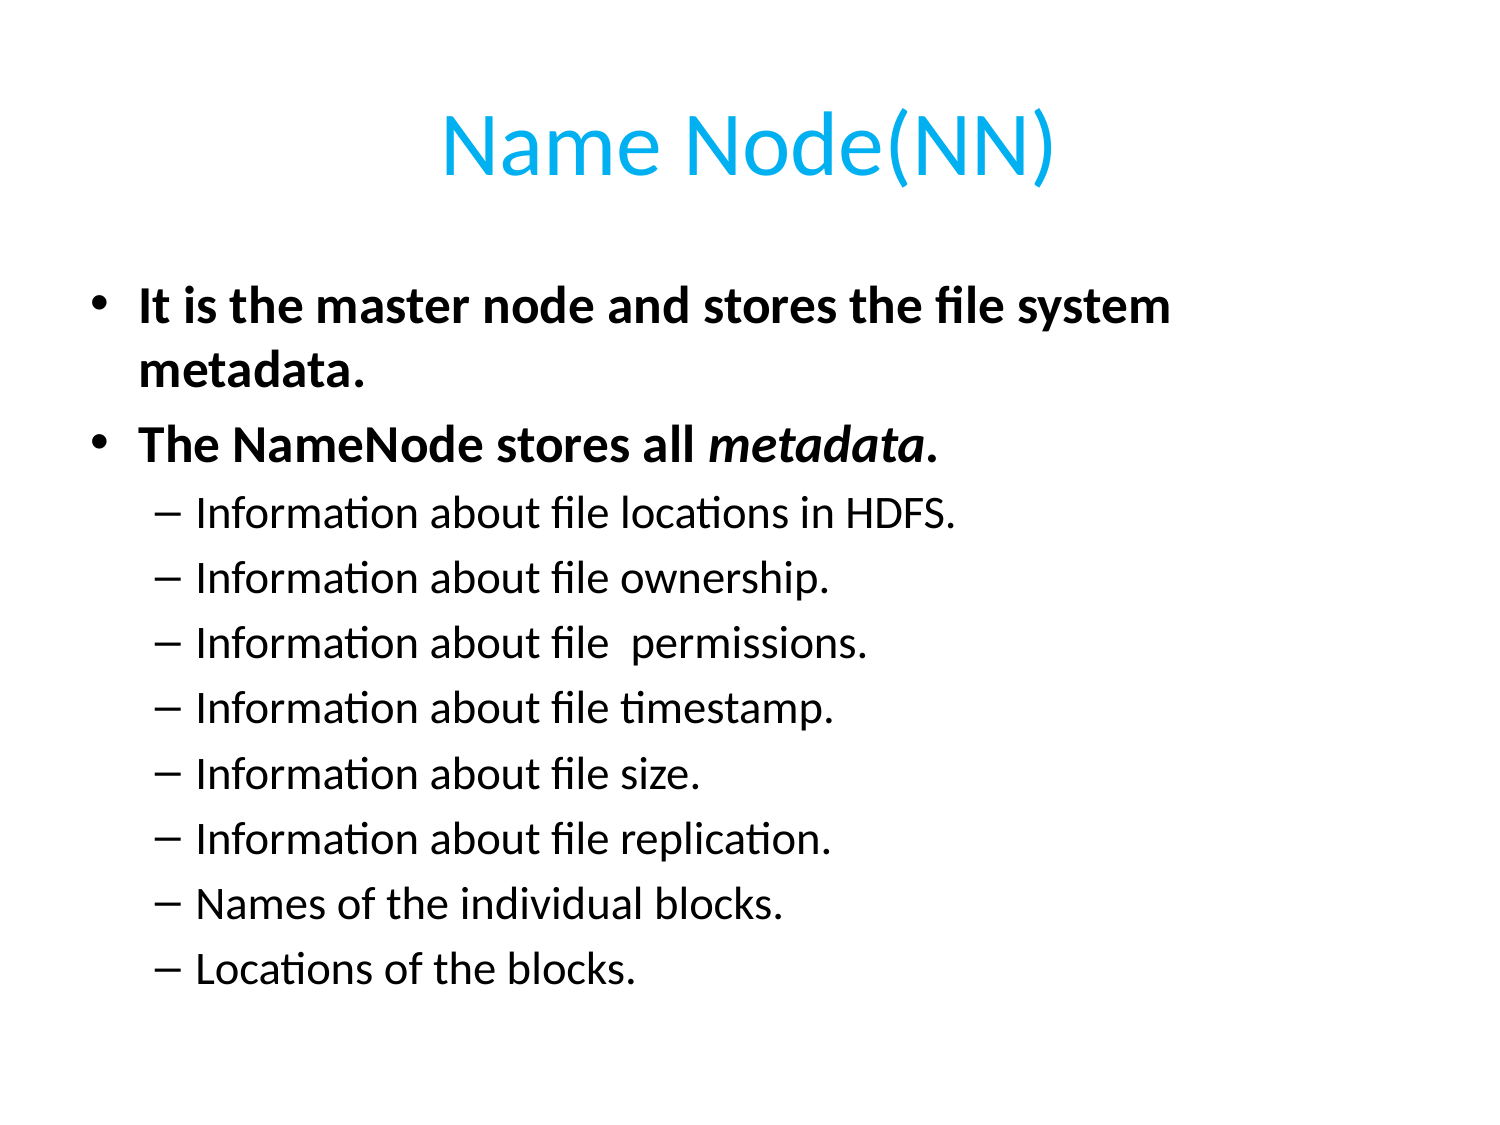

# Name Node(NN)
It is the master node and stores the file system metadata.
The NameNode stores all metadata.
Information about file locations in HDFS.
Information about file ownership.
Information about file  permissions.
Information about file timestamp.
Information about file size.
Information about file replication.
Names of the individual blocks.
Locations of the blocks.